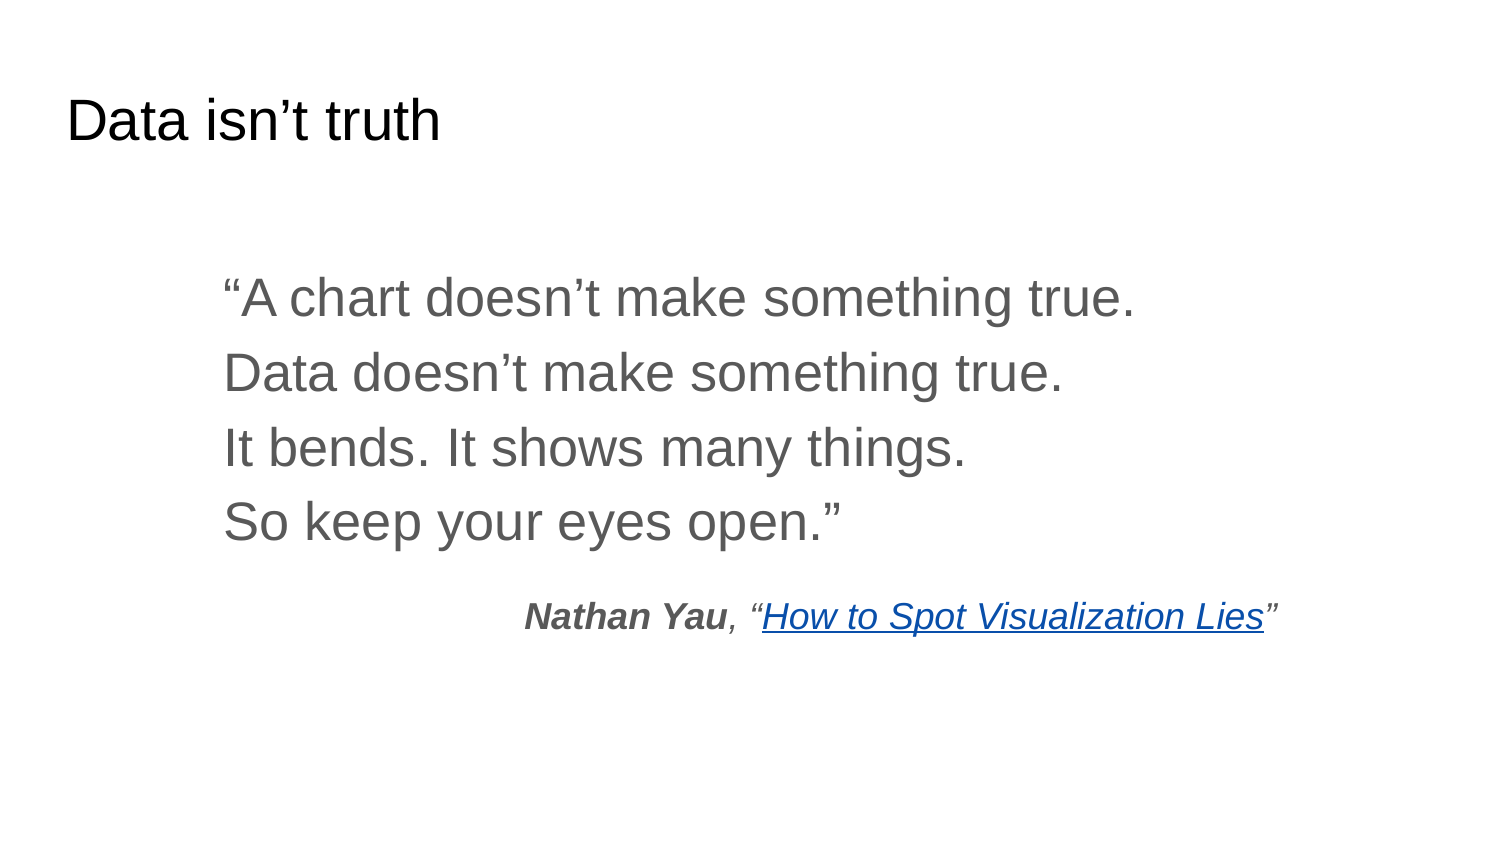

# Data isn’t truth
“A chart doesn’t make something true.
Data doesn’t make something true.
It bends. It shows many things.
So keep your eyes open.”
Nathan Yau, “How to Spot Visualization Lies”